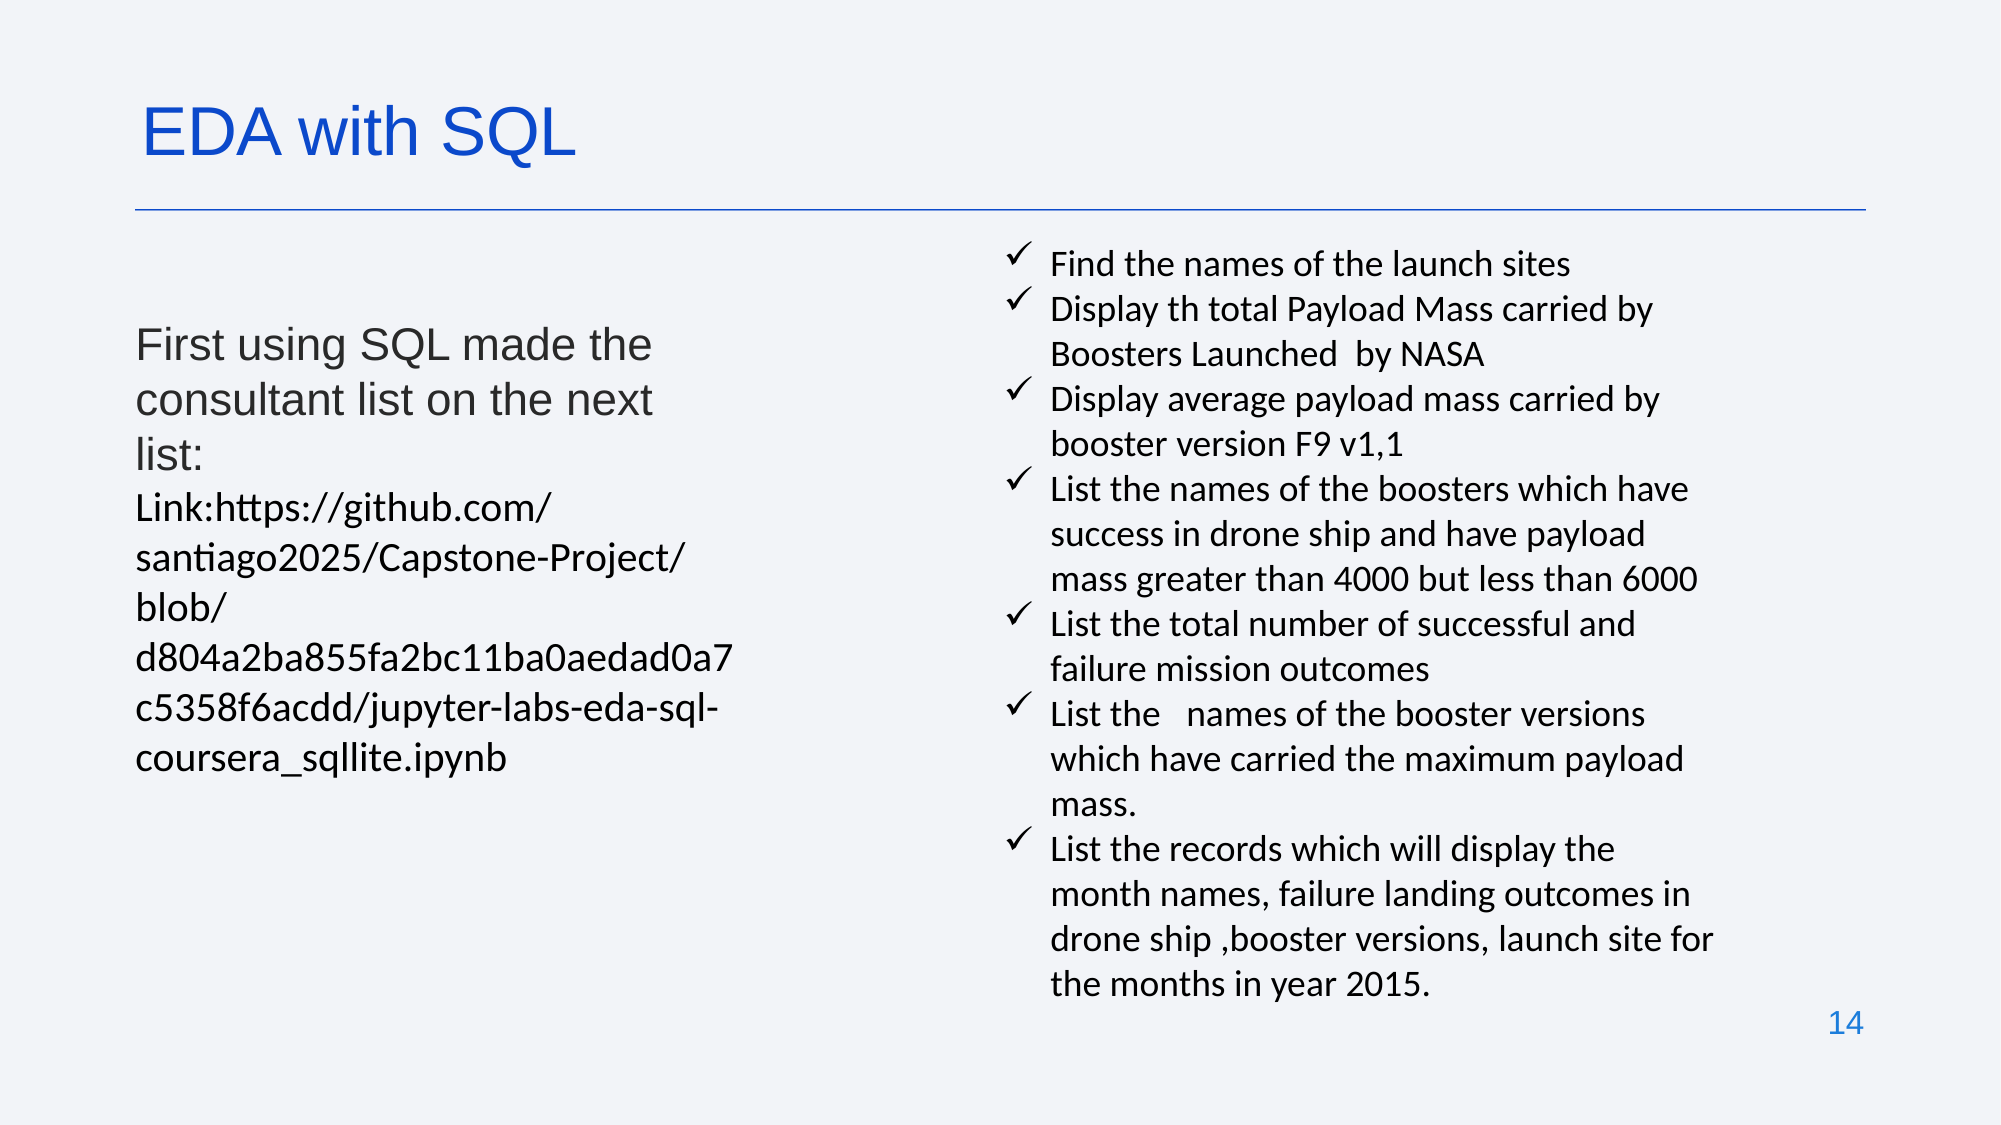

EDA with SQL
Find the names of the launch sites
Display th total Payload Mass carried by Boosters Launched  by NASA
Display average payload mass carried by booster version F9 v1,1
List the names of the boosters which have success in drone ship and have payload mass greater than 4000 but less than 6000
List the total number of successful and failure mission outcomes
List the   names of the booster versions which have carried the maximum payload mass.
List the records which will display the month names, failure landing outcomes in drone ship ,booster versions, launch site for the months in year 2015.
First using SQL made the consultant list on the next list:
Link:https://github.com/santiago2025/Capstone-Project/blob/d804a2ba855fa2bc11ba0aedad0a7c5358f6acdd/jupyter-labs-eda-sql-coursera_sqllite.ipynb

14